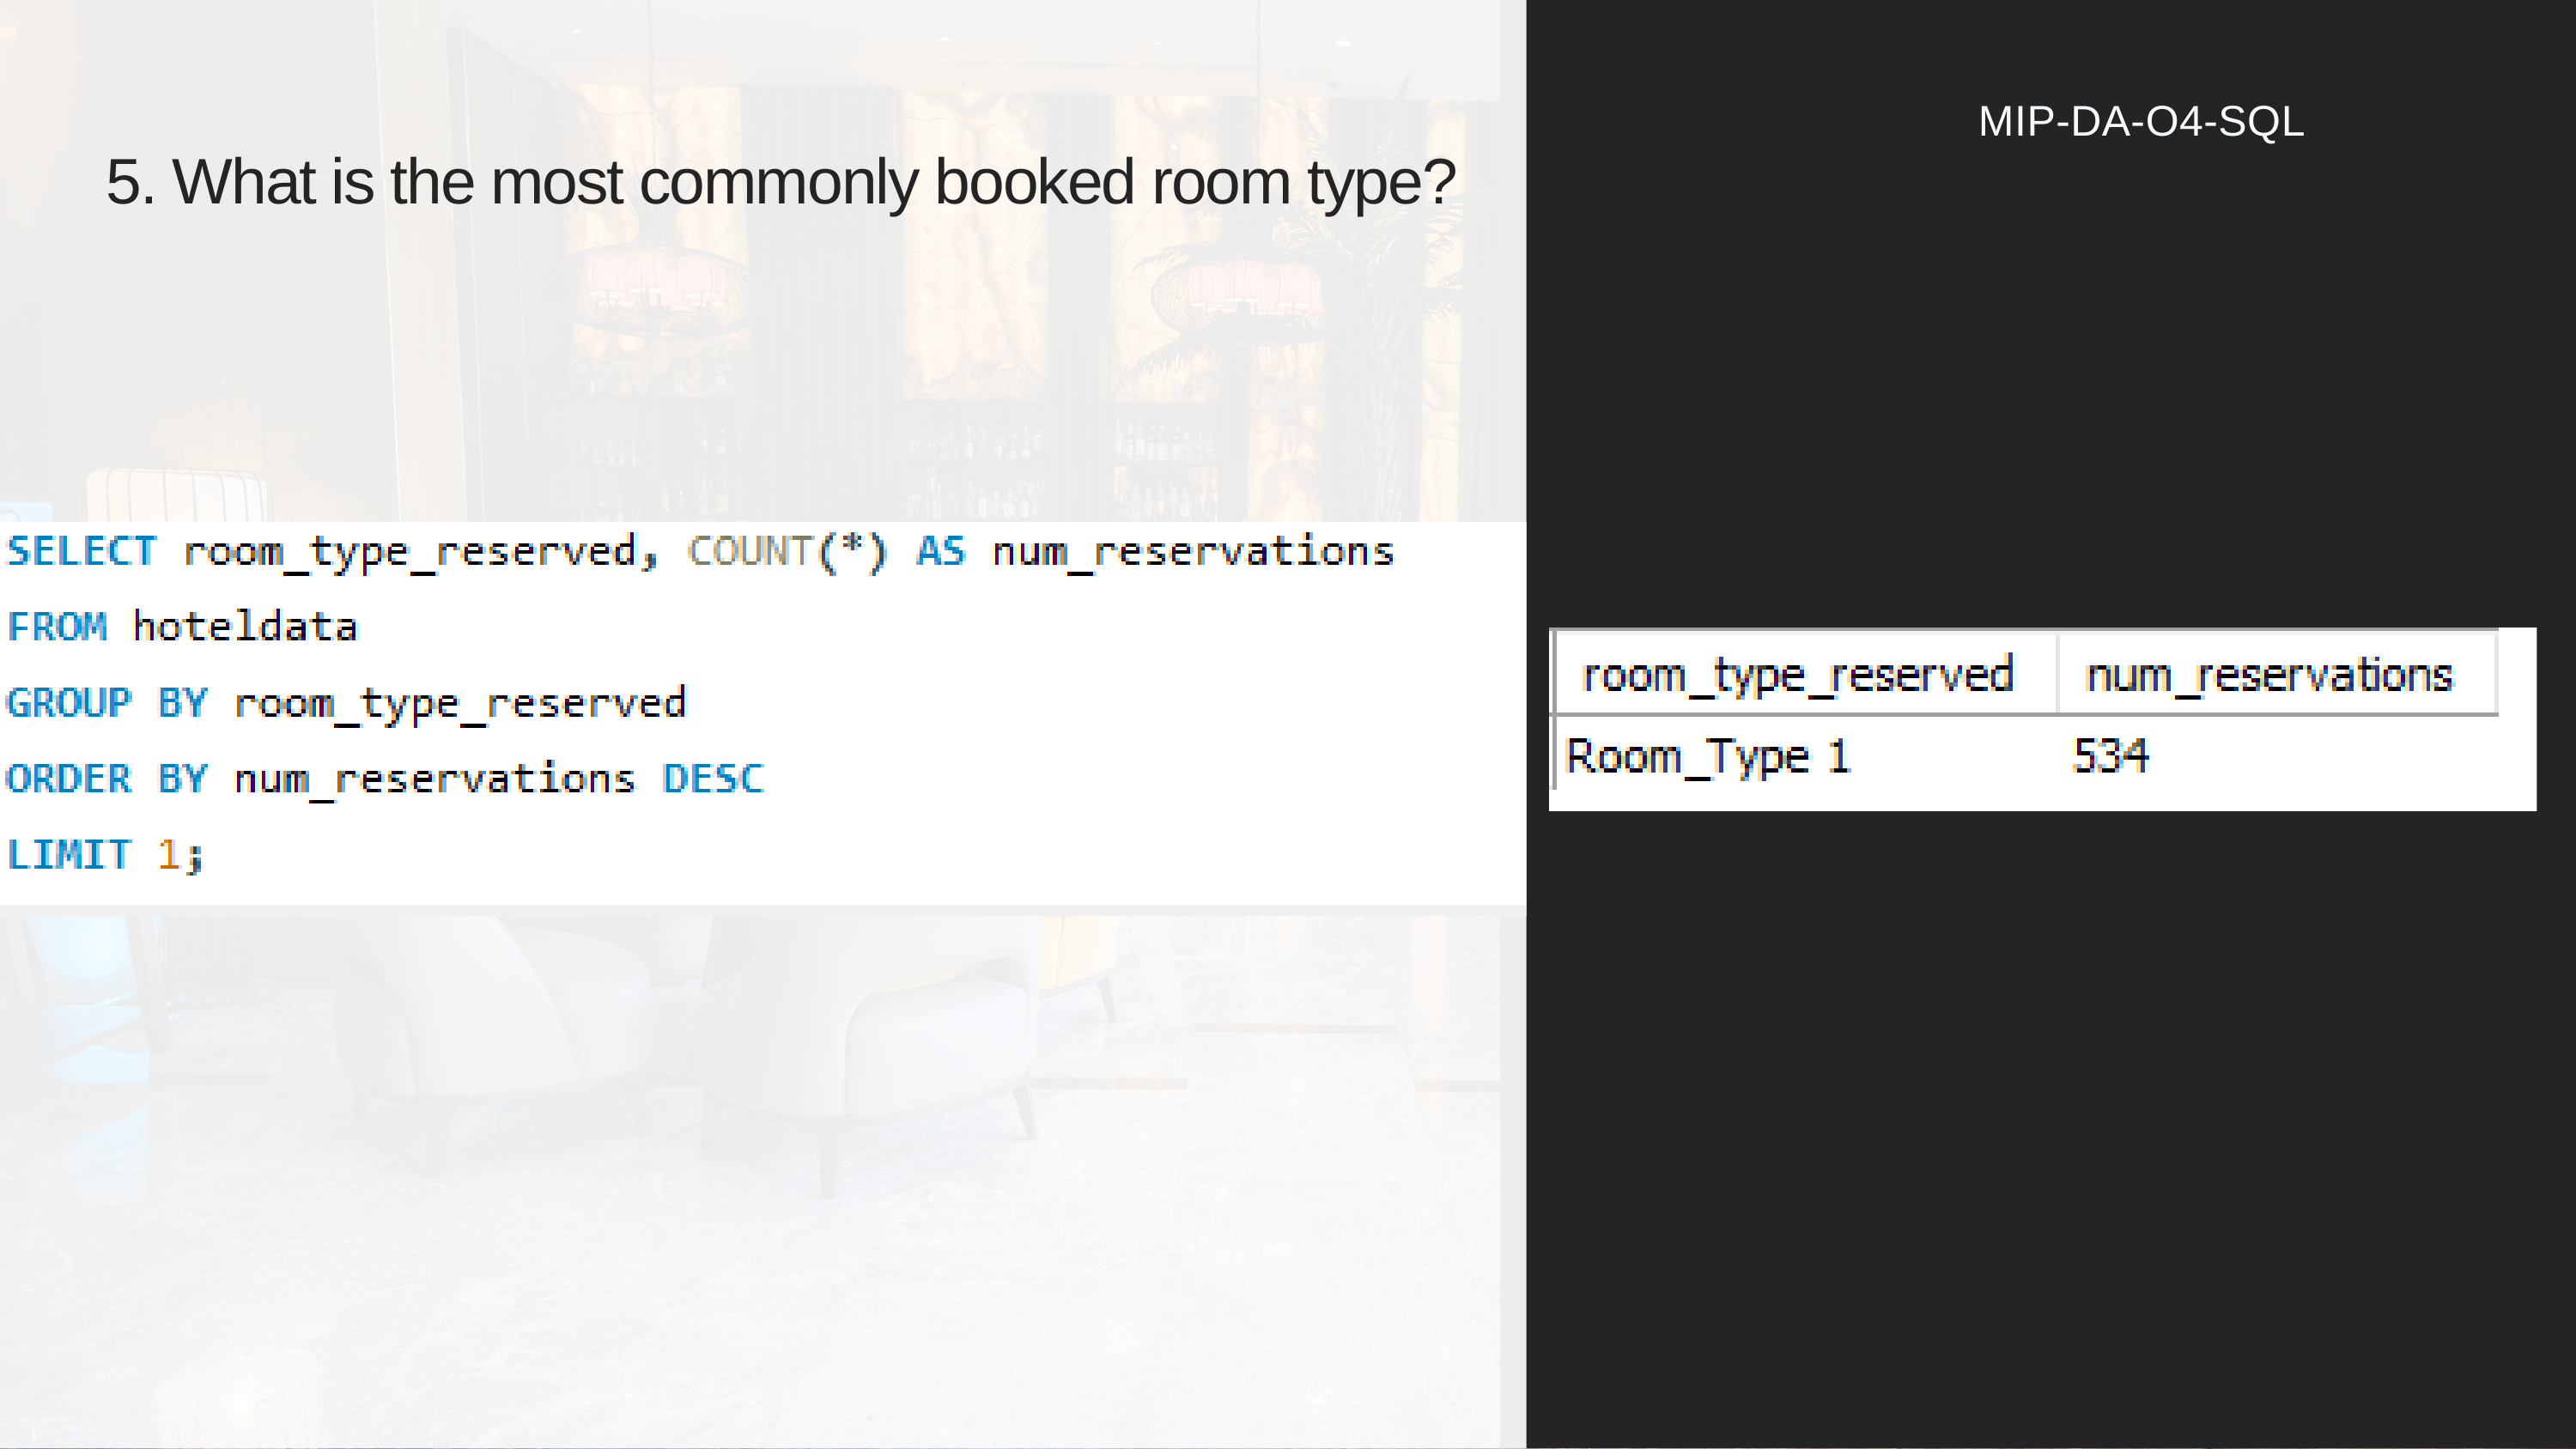

MIP-DA-O4-SQL
5. What is the most commonly booked room type?